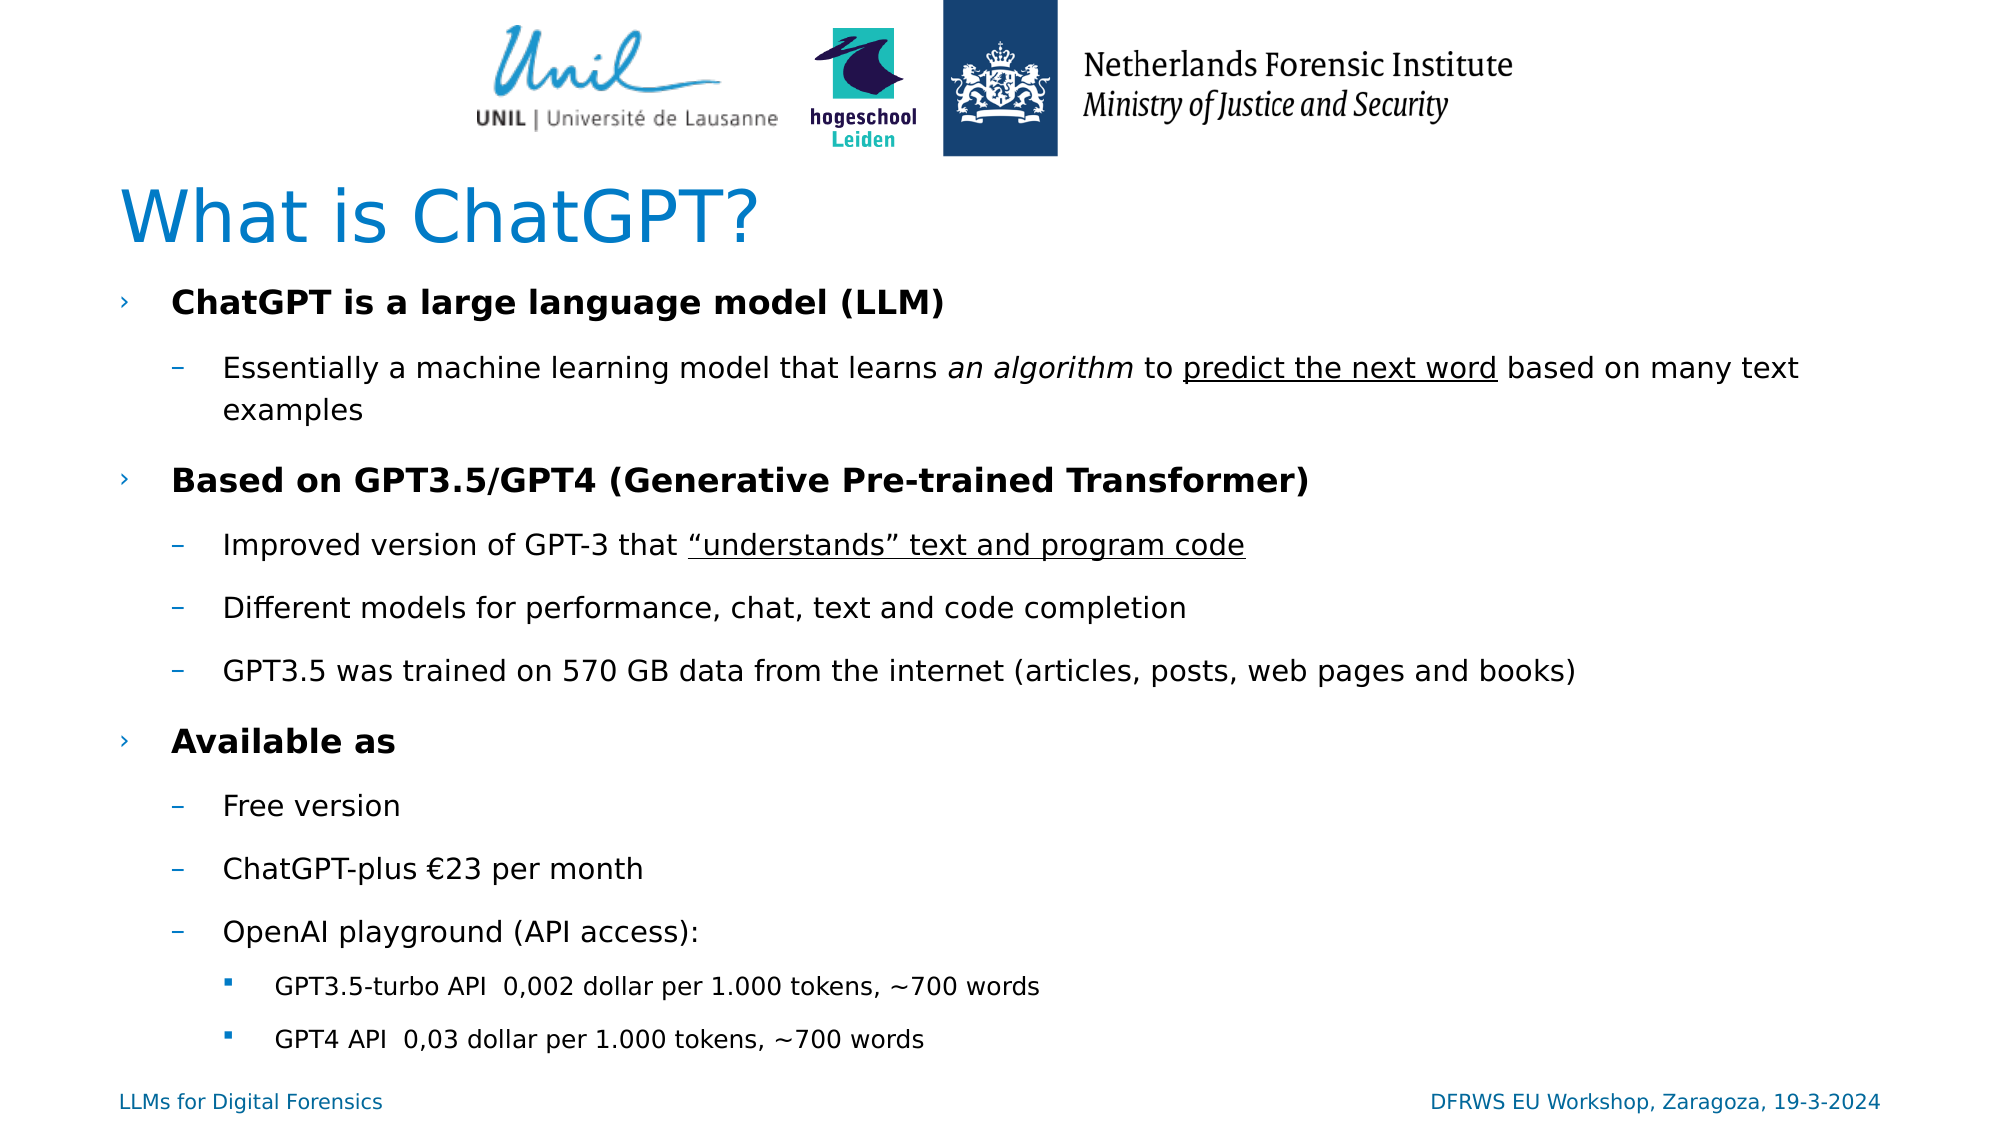

# What is ChatGPT?
ChatGPT is a large language model (LLM)
Essentially a machine learning model that learns an algorithm to predict the next word based on many text examples
Based on GPT3.5/GPT4 (Generative Pre-trained Transformer)
Improved version of GPT-3 that “understands” text and program code
Different models for performance, chat, text and code completion
GPT3.5 was trained on 570 GB data from the internet (articles, posts, web pages and books)
Available as
Free version
ChatGPT-plus €23 per month
OpenAI playground (API access):
GPT3.5-turbo API  0,002 dollar per 1.000 tokens, ~700 words
GPT4 API  0,03 dollar per 1.000 tokens, ~700 words

LLMs for Digital Forensics
DFRWS EU Workshop, Zaragoza, 19-3-2024